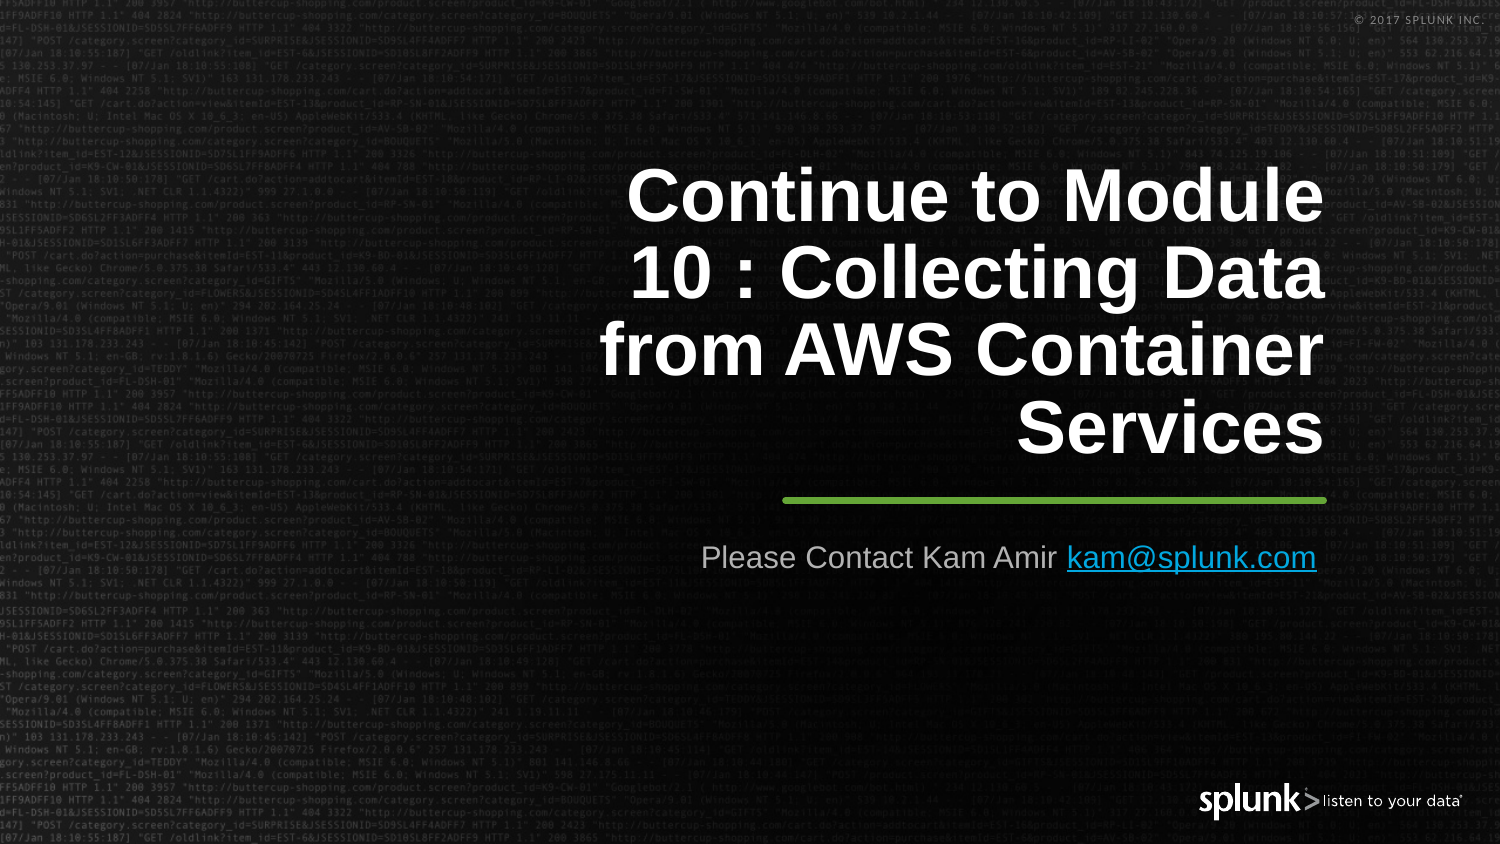

# Continue to Module 10 : Collecting Data from AWS Container Services
Please Contact Kam Amir kam@splunk.com